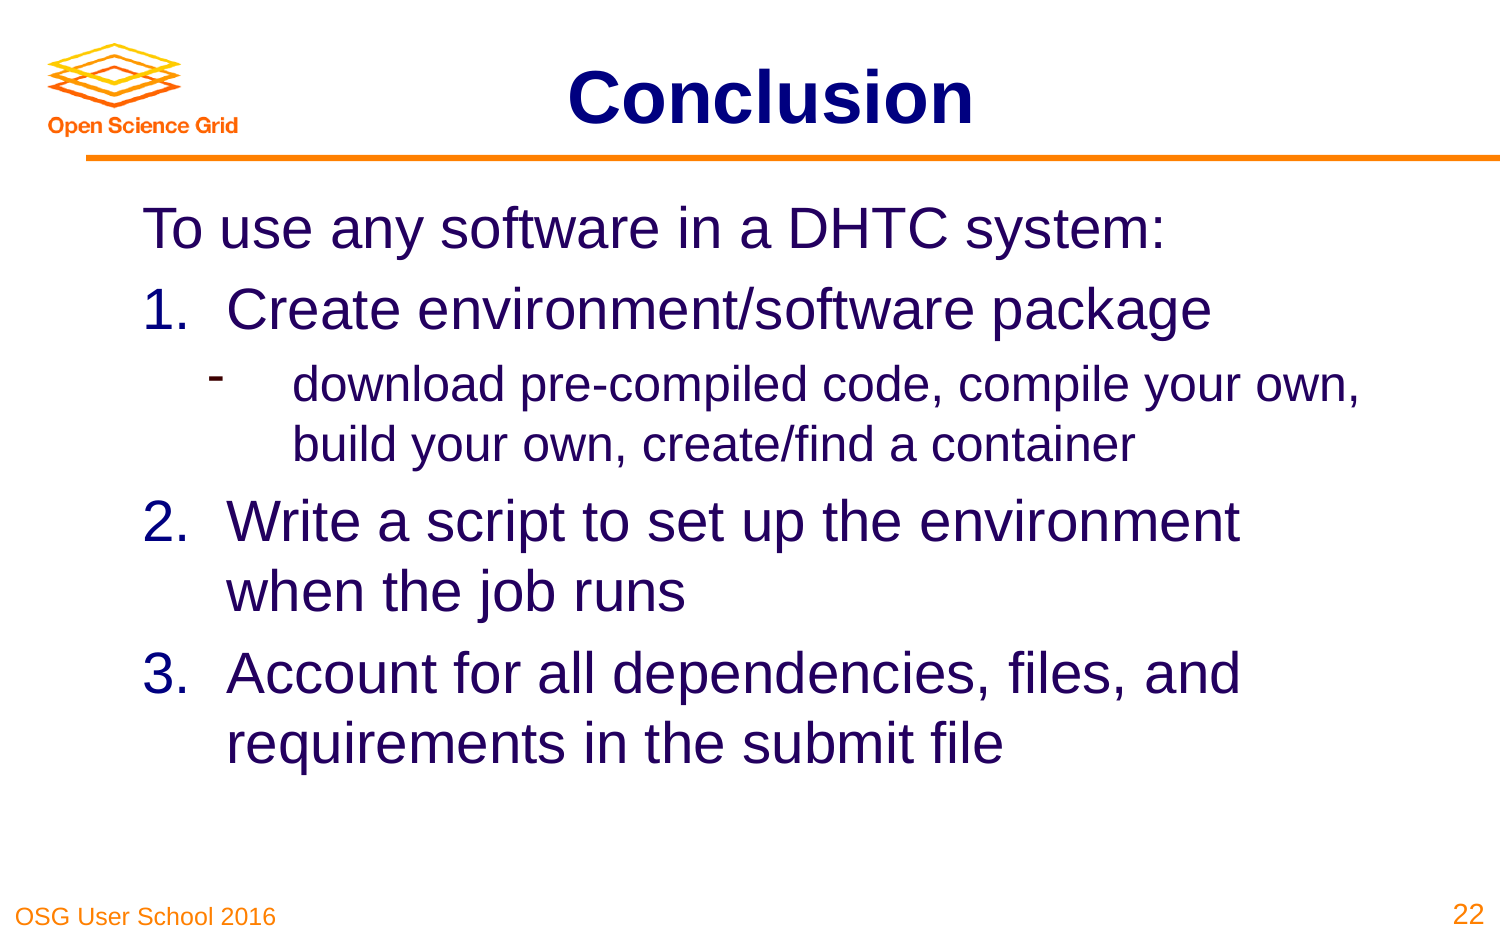

# Conclusion
To use any software in a DHTC system:
Create environment/software package
download pre-compiled code, compile your own, build your own, create/find a container
Write a script to set up the environment when the job runs
Account for all dependencies, files, and requirements in the submit file
22